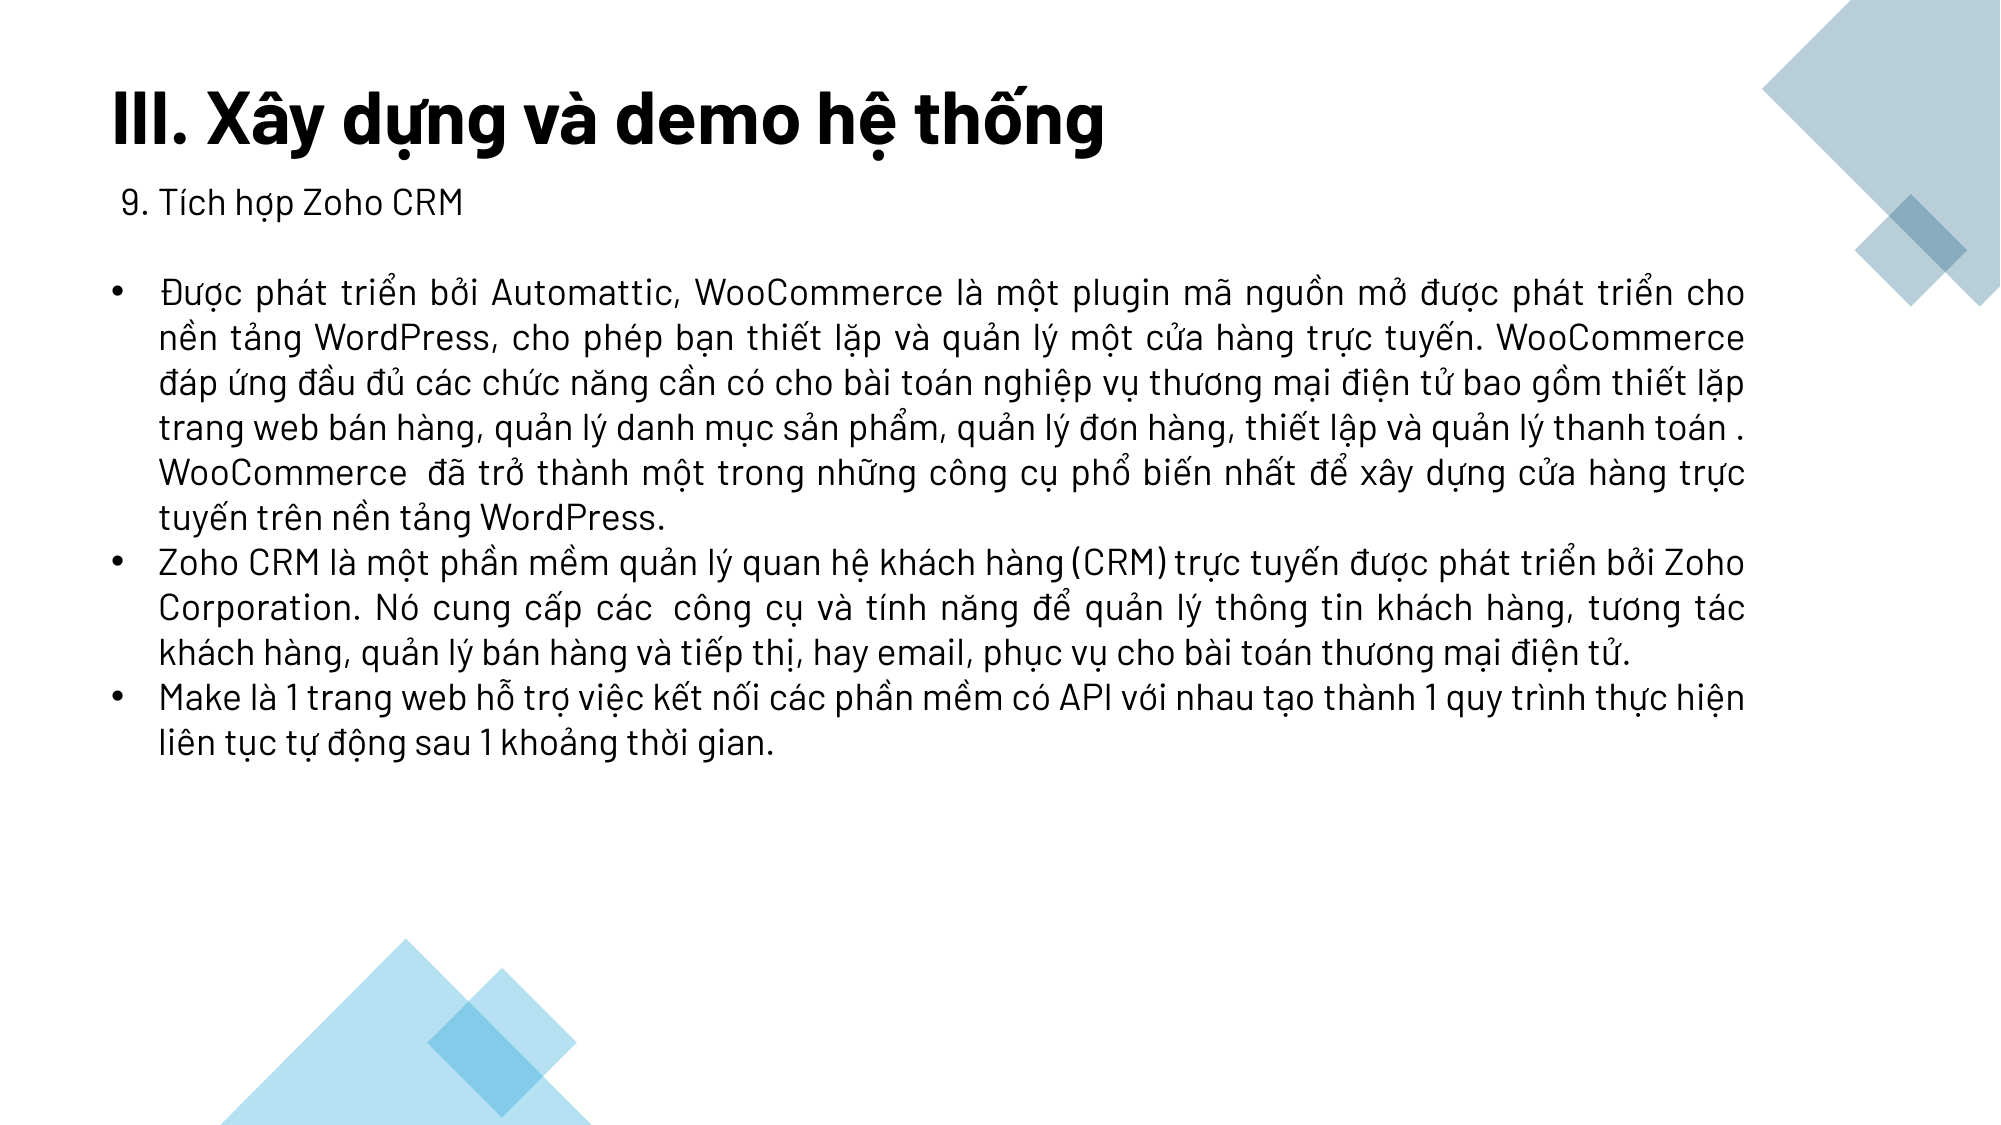

III. Xây dựng và demo hệ thống
9. Tích hợp Zoho CRM
Được phát triển bởi Automattic, WooCommerce là một plugin mã nguồn mở được phát triển cho nền tảng WordPress, cho phép bạn thiết lặp và quản lý một cửa hàng trực tuyến. WooCommerce đáp ứng đầu đủ các chức năng cần có cho bài toán nghiệp vụ thương mại điện tử bao gồm thiết lặp trang web bán hàng, quản lý danh mục sản phẩm, quản lý đơn hàng, thiết lập và quản lý thanh toán . WooCommerce  đã trở thành một trong những công cụ phổ biến nhất để xây dựng cửa hàng trực tuyến trên nền tảng WordPress.
Zoho CRM là một phần mềm quản lý quan hệ khách hàng (CRM) trực tuyến được phát triển bởi Zoho Corporation. Nó cung cấp các  công cụ và tính năng để quản lý thông tin khách hàng, tương tác khách hàng, quản lý bán hàng và tiếp thị, hay email, phục vụ cho bài toán thương mại điện tử.
Make là 1 trang web hỗ trợ việc kết nối các phần mềm có API với nhau tạo thành 1 quy trình thực hiện liên tục tự động sau 1 khoảng thời gian.